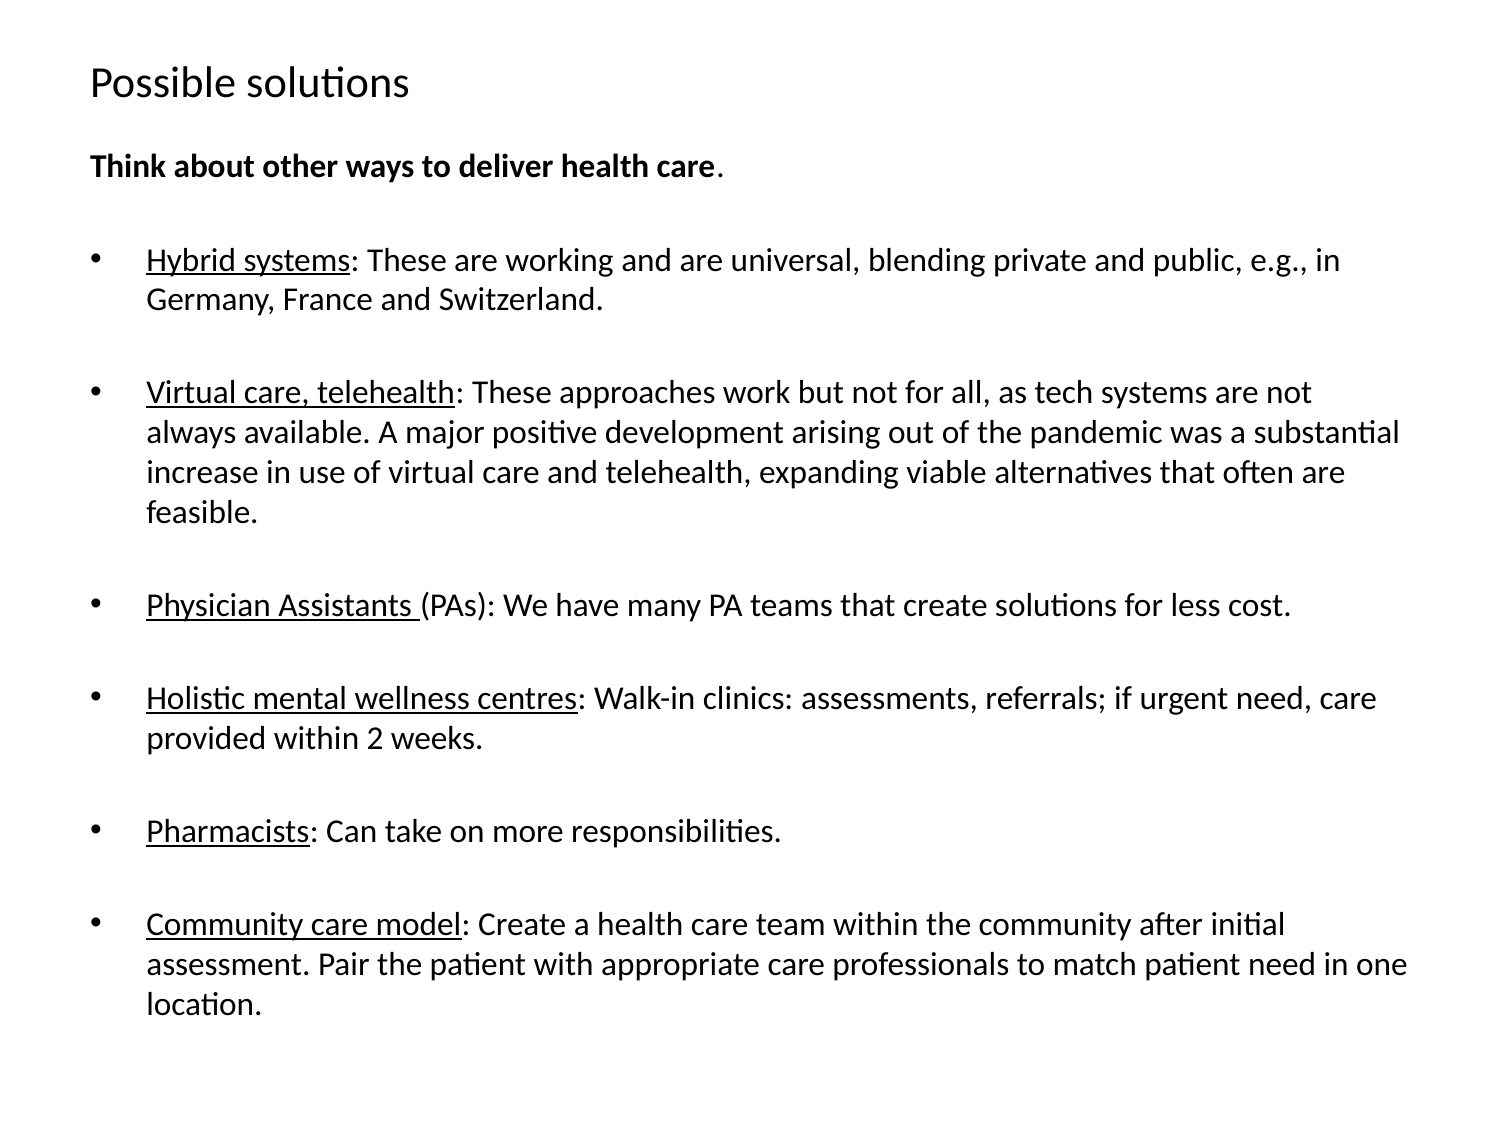

# Possible solutions
Think about other ways to deliver health care.

Hybrid systems: These are working and are universal, blending private and public, e.g., in Germany, France and Switzerland.

Virtual care, telehealth: These approaches work but not for all, as tech systems are not always available. A major positive development arising out of the pandemic was a substantial increase in use of virtual care and telehealth, expanding viable alternatives that often are feasible.

Physician Assistants (PAs): We have many PA teams that create solutions for less cost.

Holistic mental wellness centres: Walk-in clinics: assessments, referrals; if urgent need, care provided within 2 weeks.

Pharmacists: Can take on more responsibilities.

Community care model: Create a health care team within the community after initial assessment. Pair the patient with appropriate care professionals to match patient need in one location.